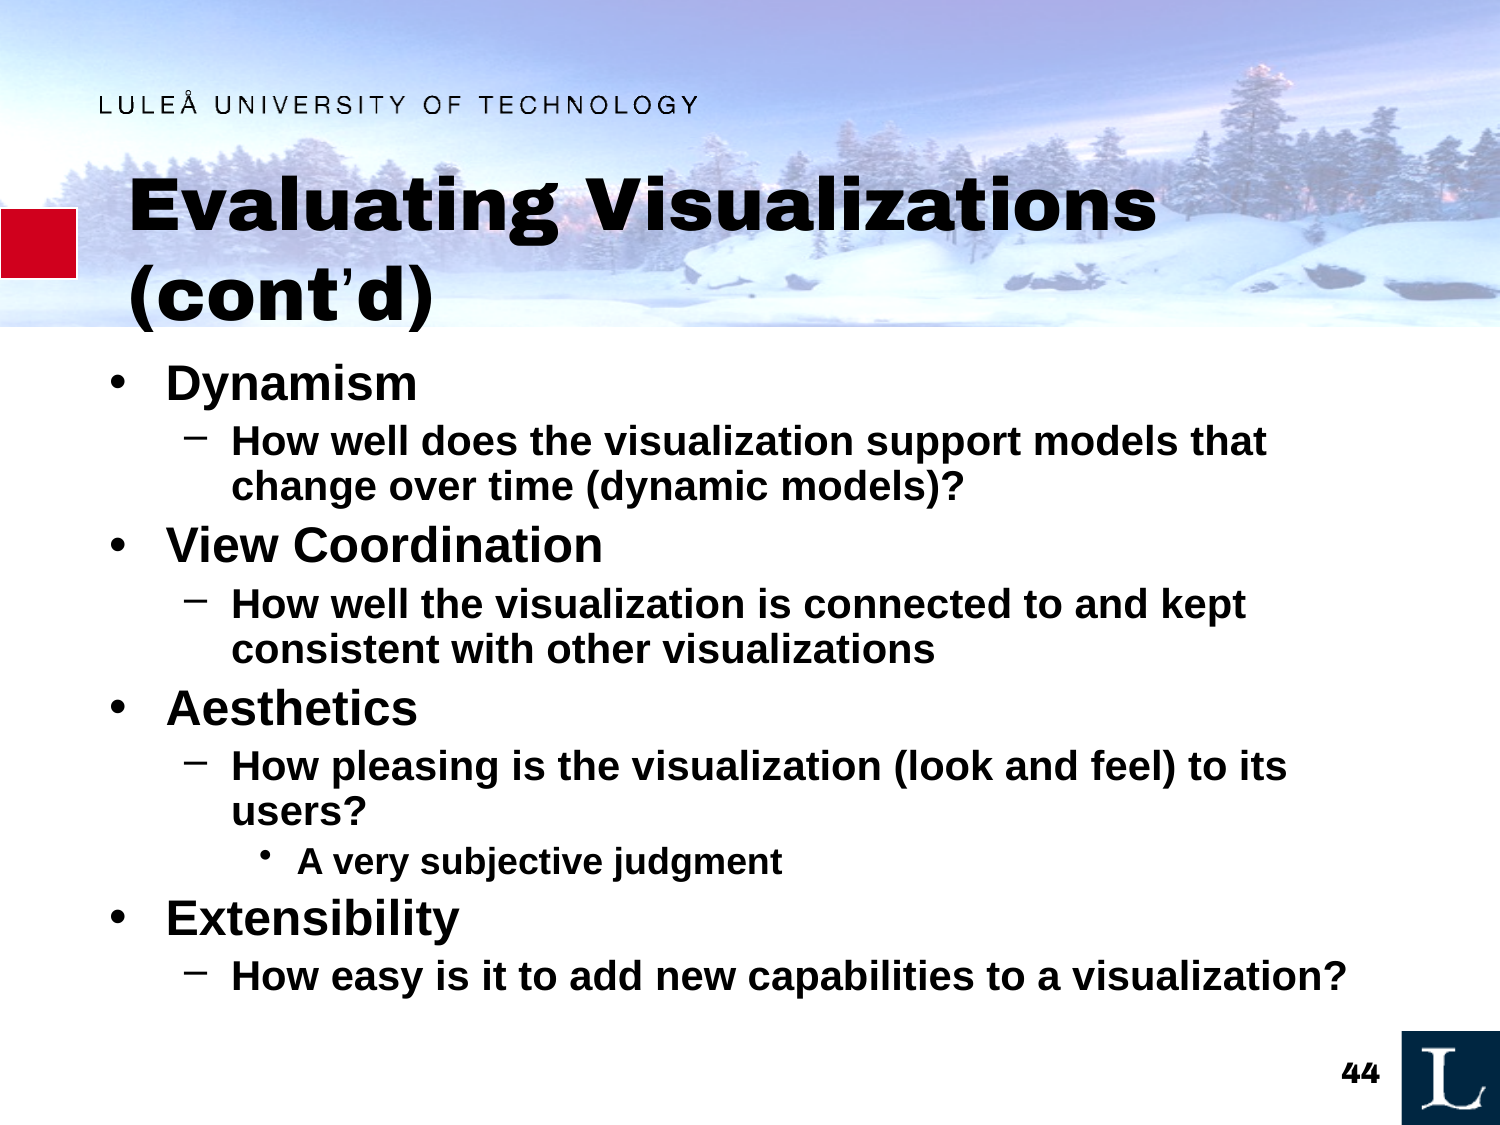

# Evaluating Visualizations (cont’d)
Dynamism
How well does the visualization support models that change over time (dynamic models)?
View Coordination
How well the visualization is connected to and kept consistent with other visualizations
Aesthetics
How pleasing is the visualization (look and feel) to its users?
A very subjective judgment
Extensibility
How easy is it to add new capabilities to a visualization?
44